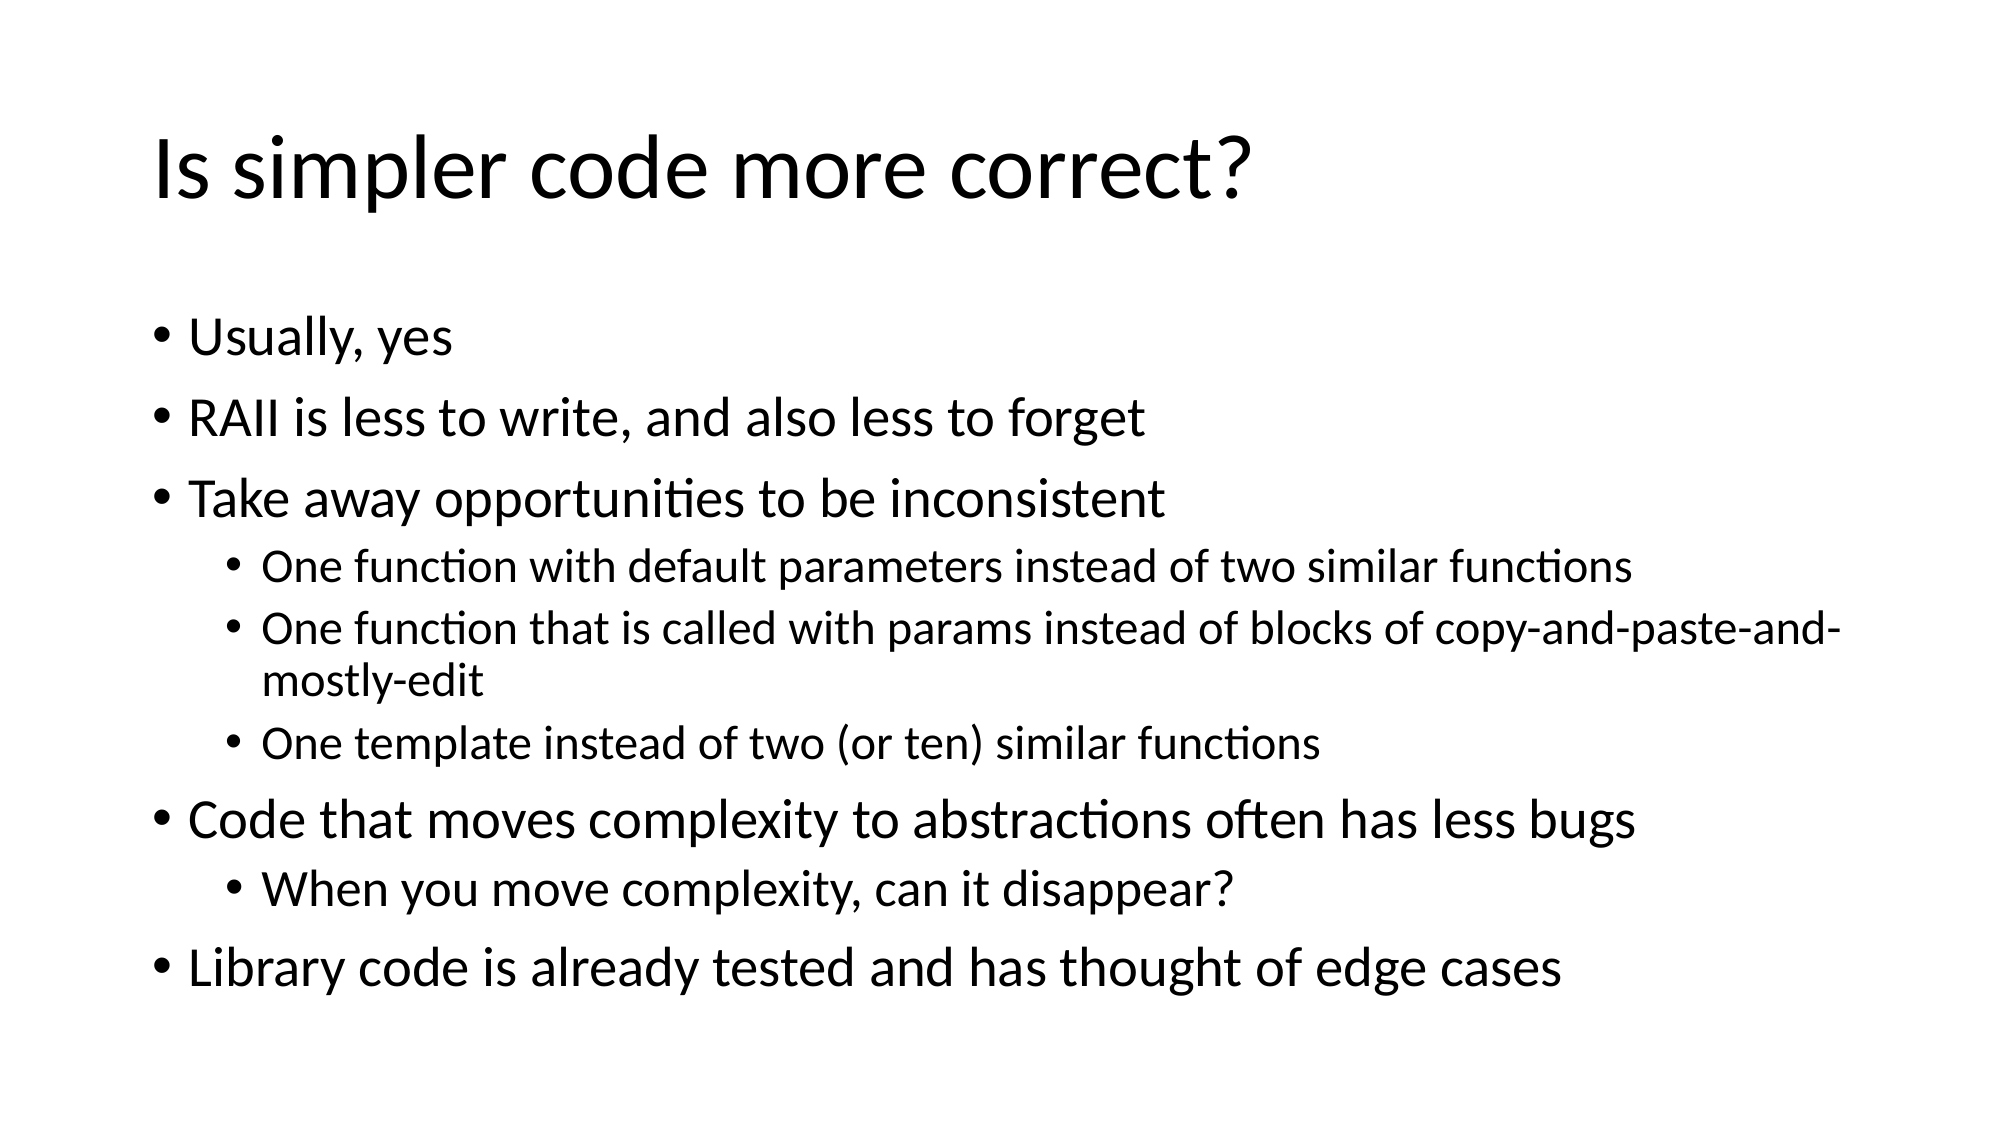

# Is simpler code more correct?
Usually, yes
RAII is less to write, and also less to forget
Take away opportunities to be inconsistent
One function with default parameters instead of two similar functions
One function that is called with params instead of blocks of copy-and-paste-and-mostly-edit
One template instead of two (or ten) similar functions
Code that moves complexity to abstractions often has less bugs
When you move complexity, can it disappear?
Library code is already tested and has thought of edge cases